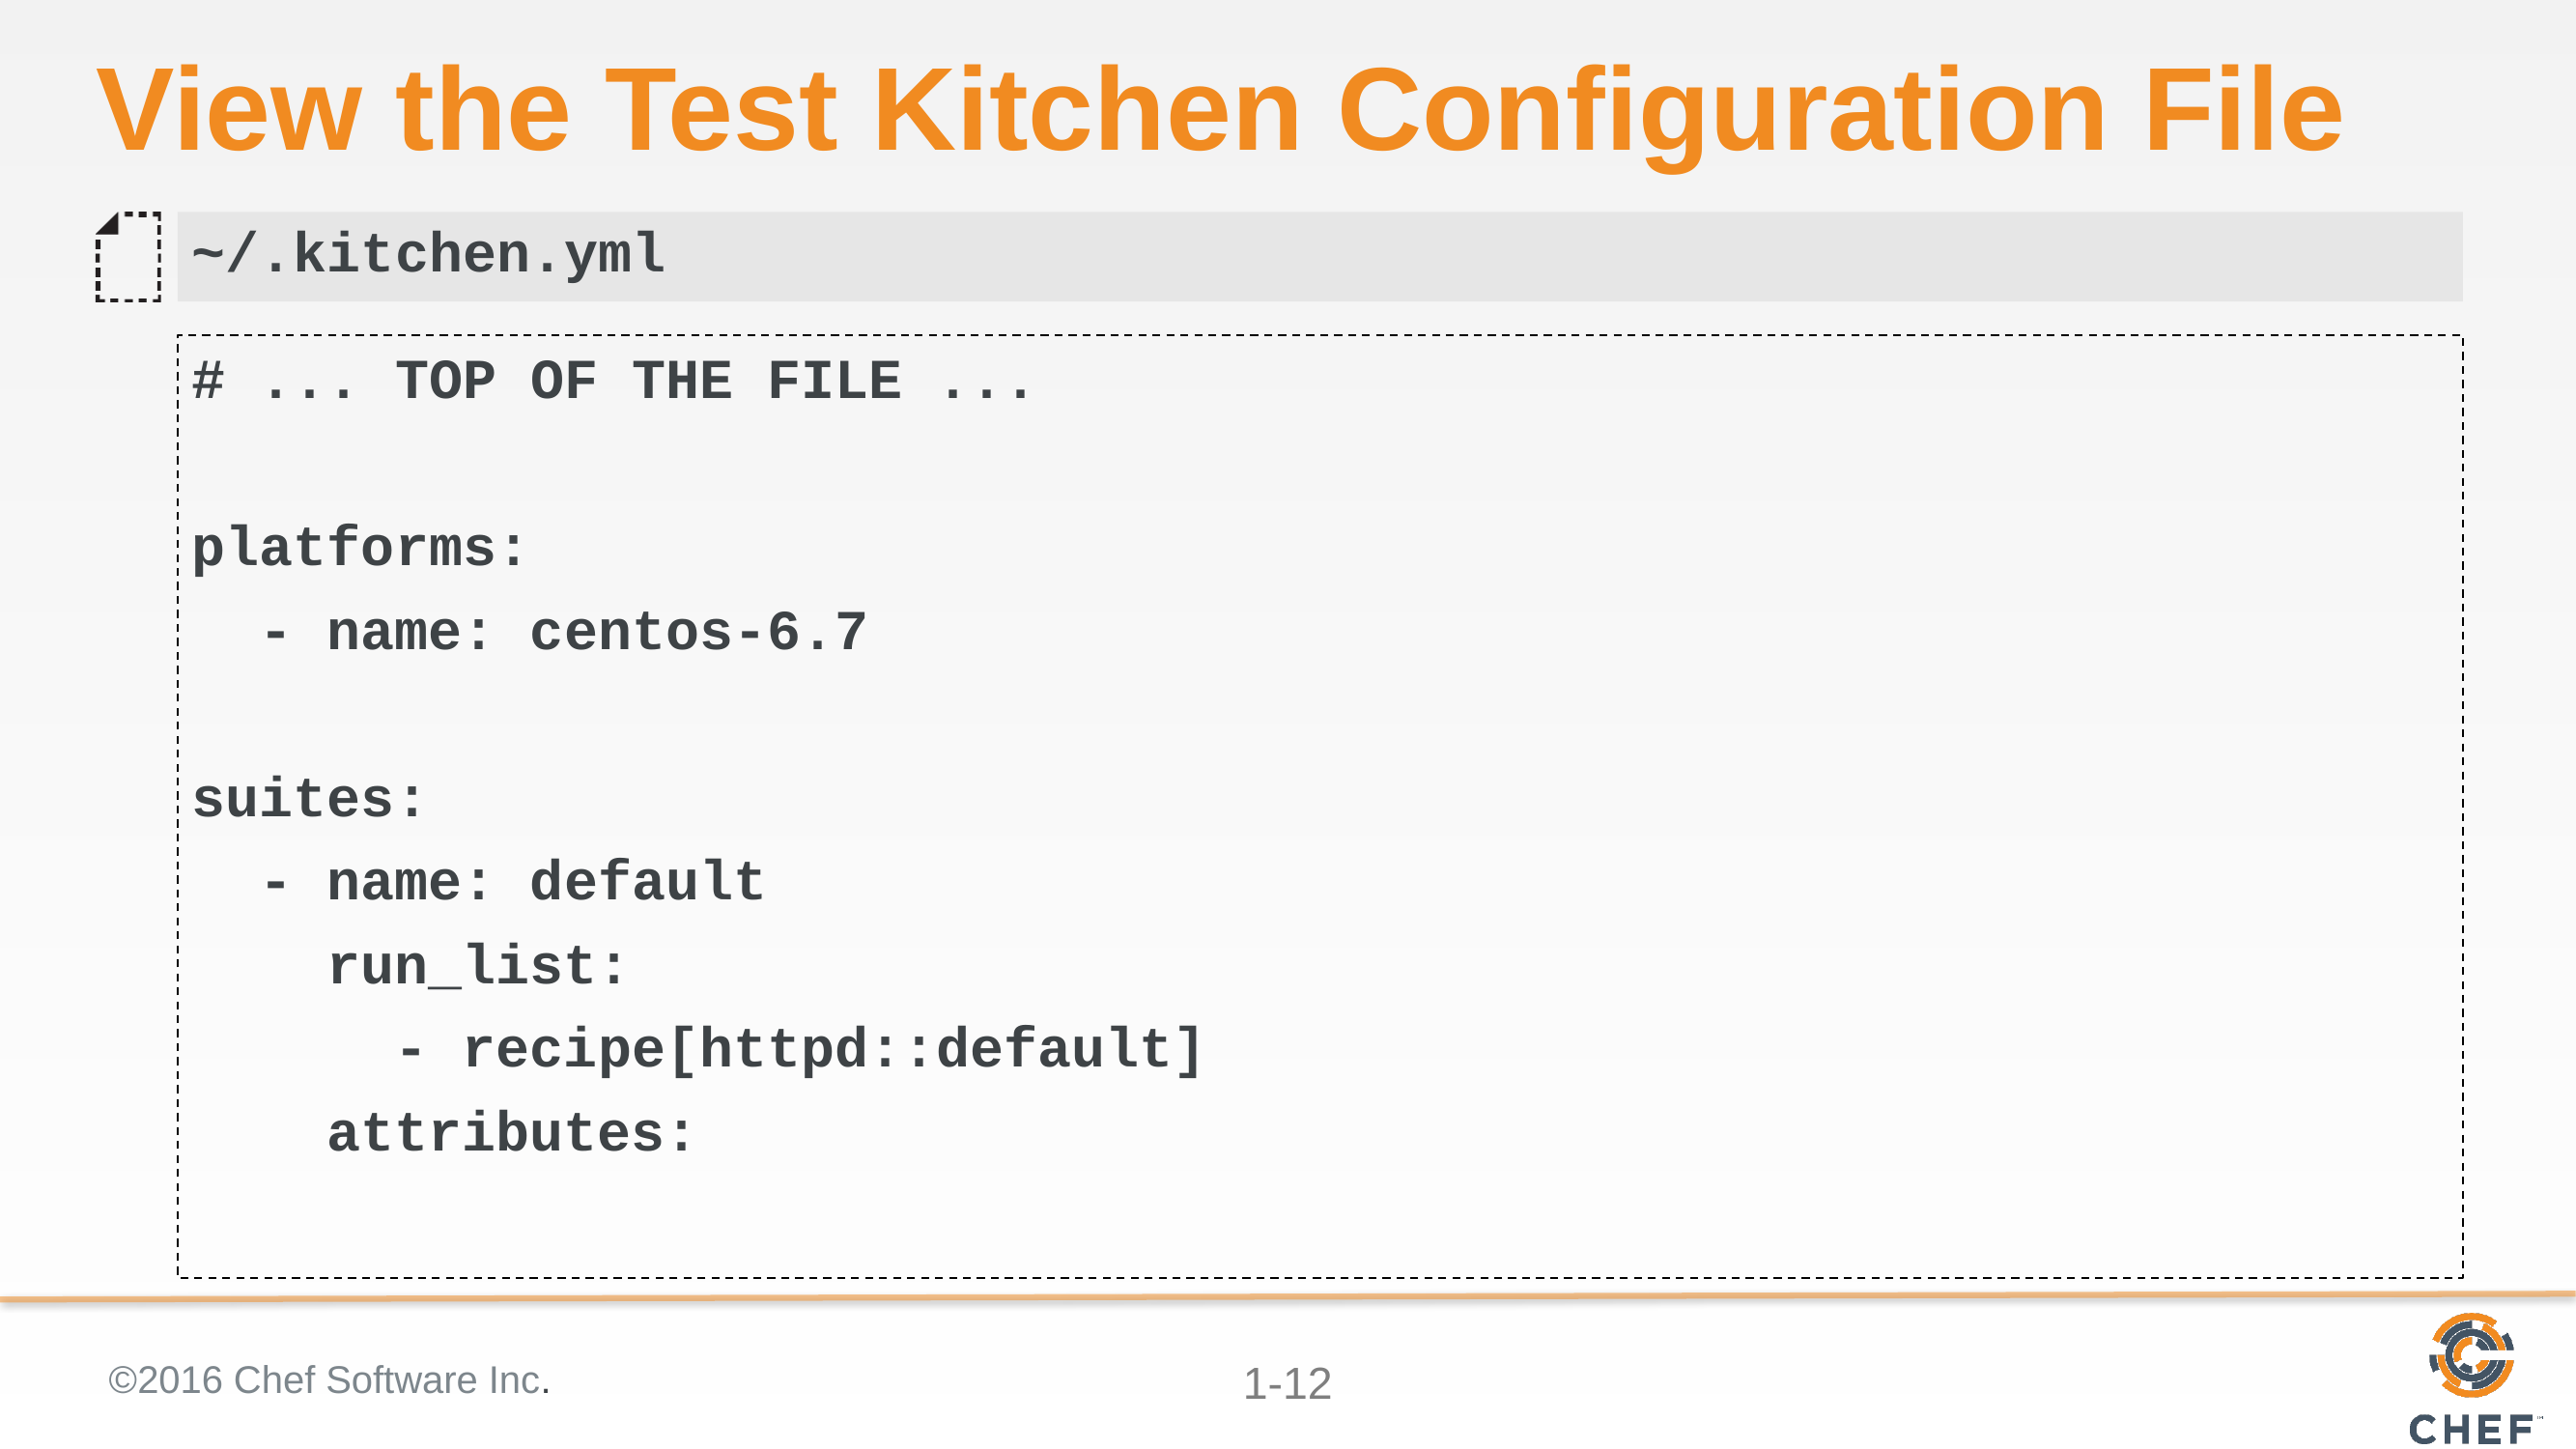

# View the Test Kitchen Configuration File
~/.kitchen.yml
# ... TOP OF THE FILE ...

platforms:
  - name: centos-6.7

suites:
  - name: default
    run_list:
      - recipe[httpd::default]
    attributes: